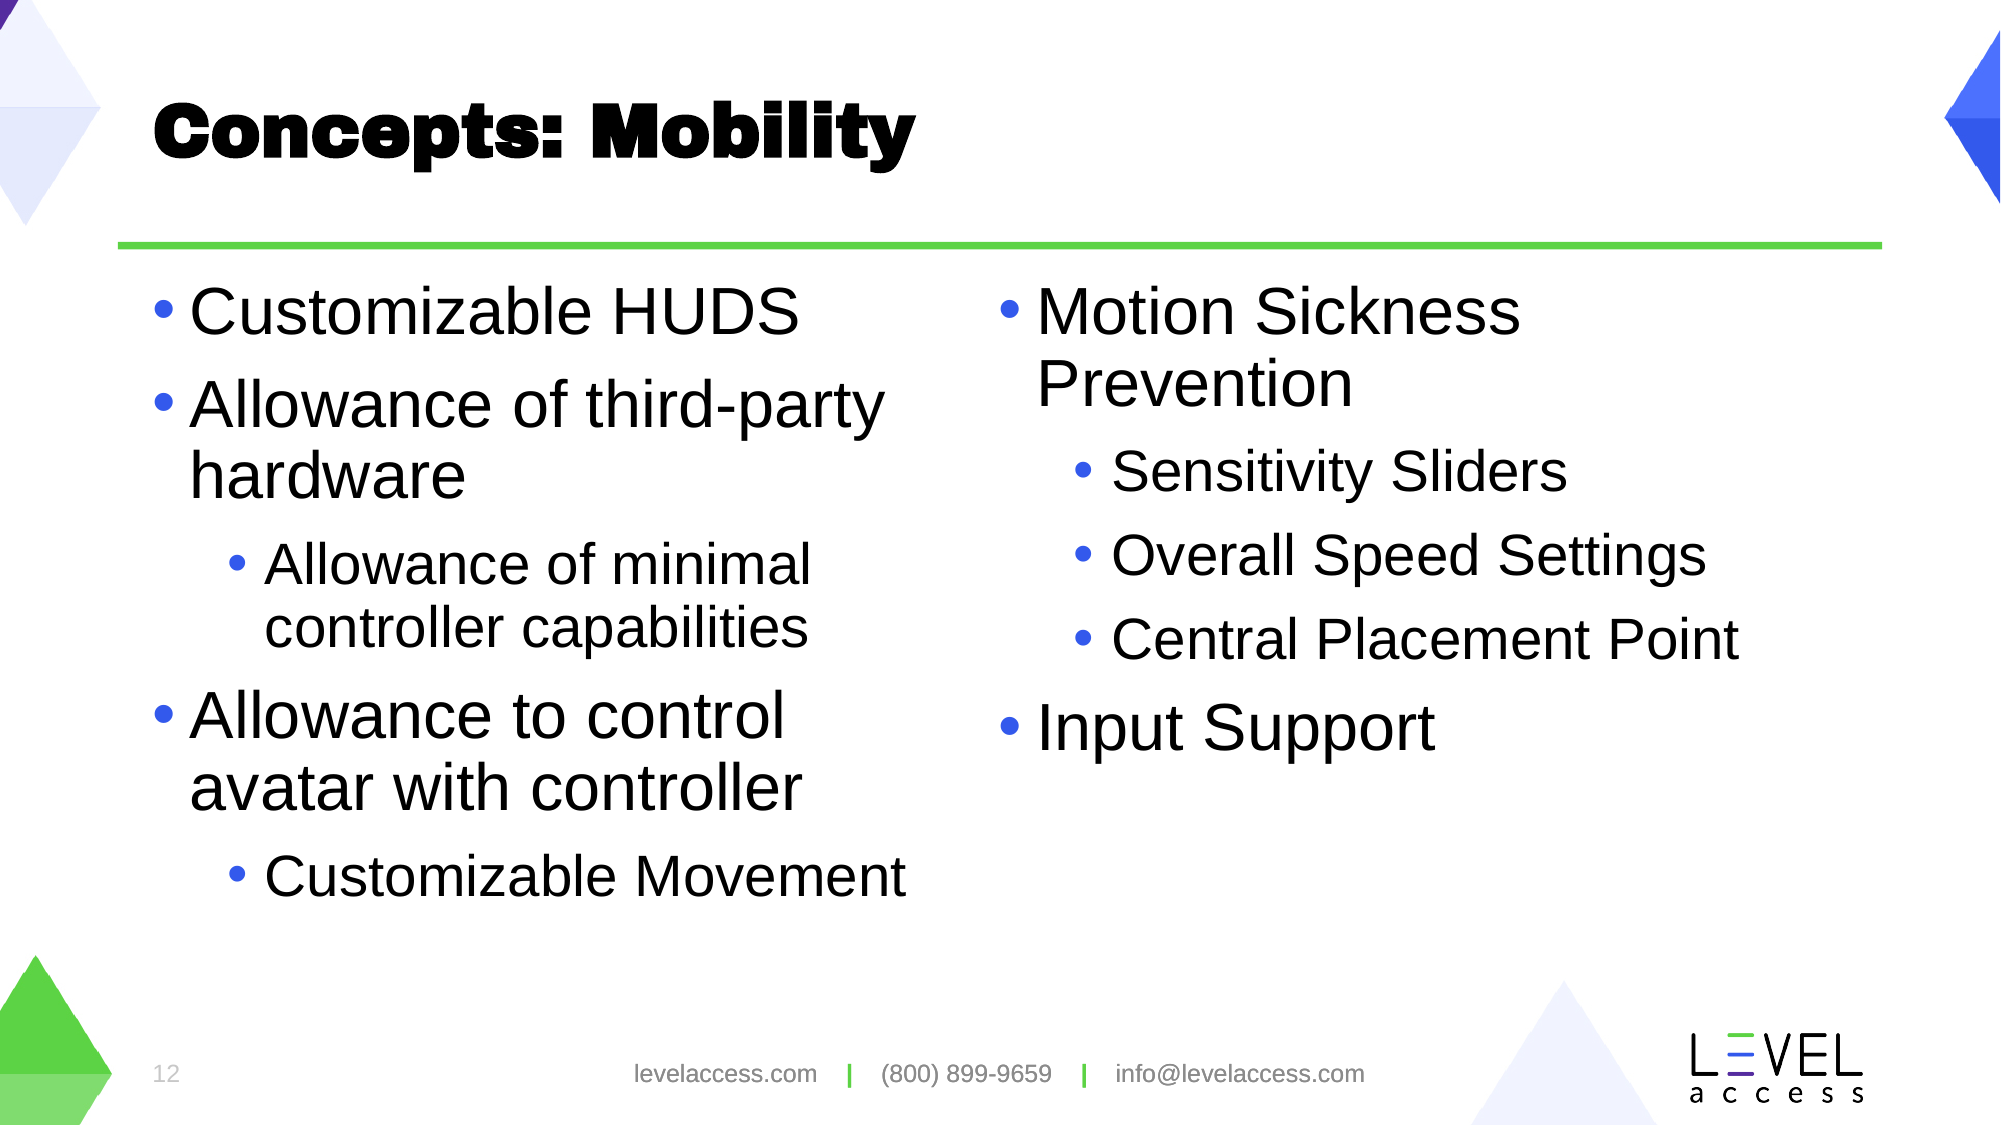

# Concepts: Mobility
Customizable HUDS
Allowance of third-party hardware
Allowance of minimal controller capabilities
Allowance to control avatar with controller
Customizable Movement
Motion Sickness Prevention
Sensitivity Sliders
Overall Speed Settings
Central Placement Point
Input Support
12